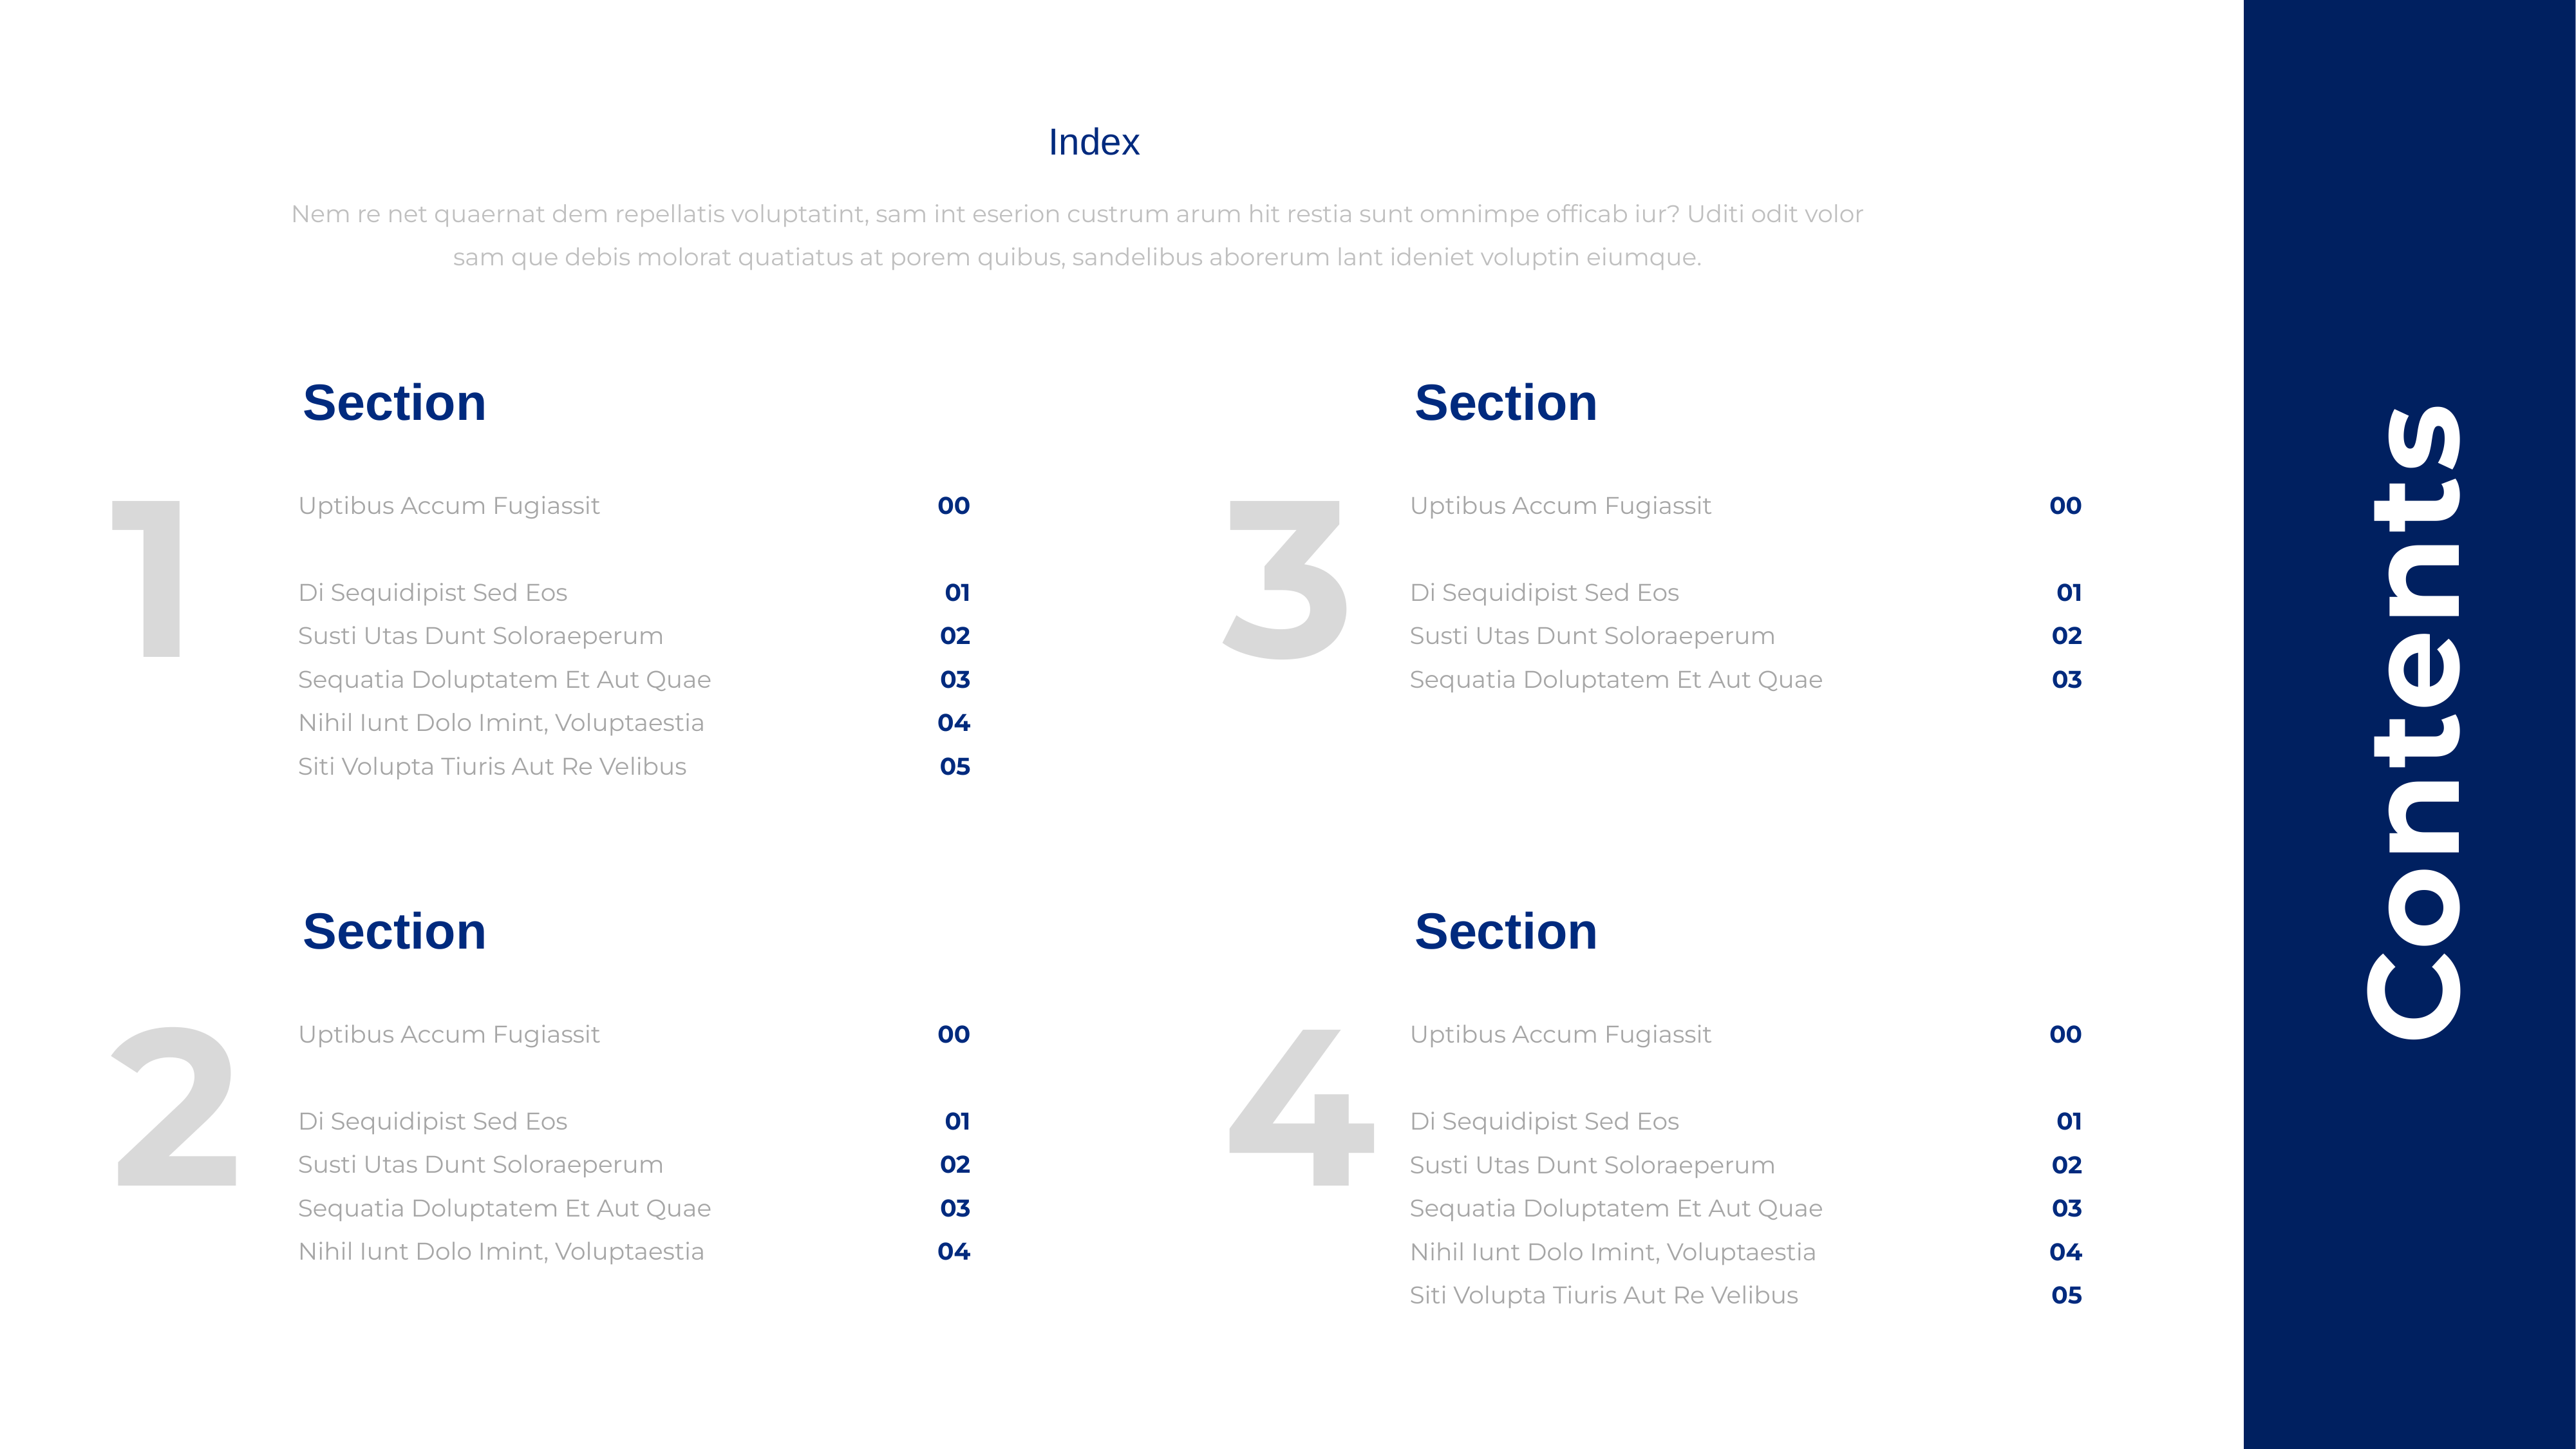

Index
Nem re net quaernat dem repellatis voluptatint, sam int eserion custrum arum hit restia sunt omnimpe officab iur? Uditi odit volor sam que debis molorat quatiatus at porem quibus, sandelibus aborerum lant ideniet voluptin eiumque.
Section
Section
1
3
Uptibus Accum Fugiassit

Di Sequidipist Sed Eos
Susti Utas Dunt Soloraeperum
Sequatia Doluptatem Et Aut Quae
Nihil Iunt Dolo Imint, Voluptaestia
Siti Volupta Tiuris Aut Re Velibus
00

01
02
03
04
05
Uptibus Accum Fugiassit

Di Sequidipist Sed Eos
Susti Utas Dunt Soloraeperum
Sequatia Doluptatem Et Aut Quae
00

01
02
03
Contents
Section
Section
2
4
Uptibus Accum Fugiassit

Di Sequidipist Sed Eos
Susti Utas Dunt Soloraeperum
Sequatia Doluptatem Et Aut Quae
Nihil Iunt Dolo Imint, Voluptaestia
00

01
02
03
04
Uptibus Accum Fugiassit

Di Sequidipist Sed Eos
Susti Utas Dunt Soloraeperum
Sequatia Doluptatem Et Aut Quae
Nihil Iunt Dolo Imint, Voluptaestia
Siti Volupta Tiuris Aut Re Velibus
00

01
02
03
04
05